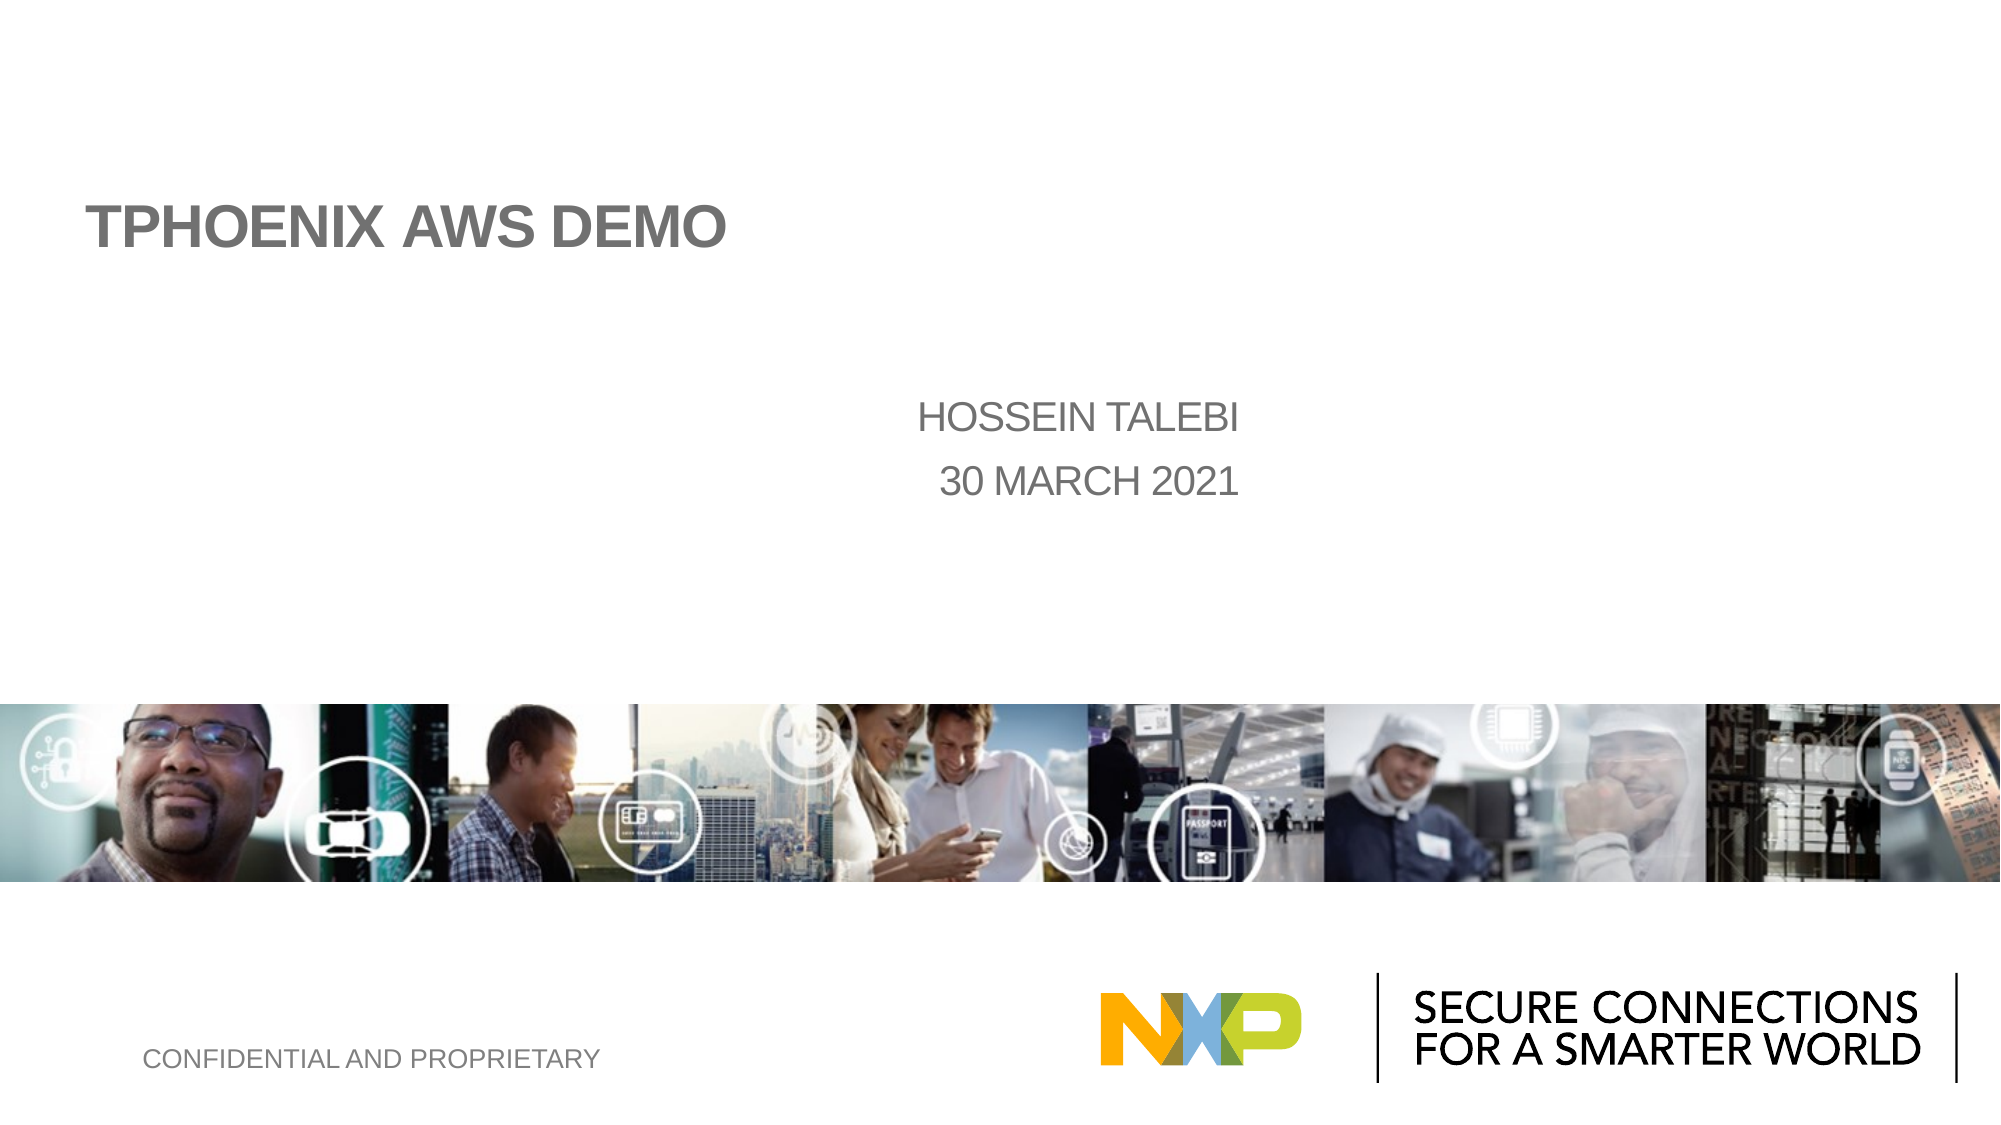

# TPhoenix AWS Demo
Hossein Talebi
30 March 2021